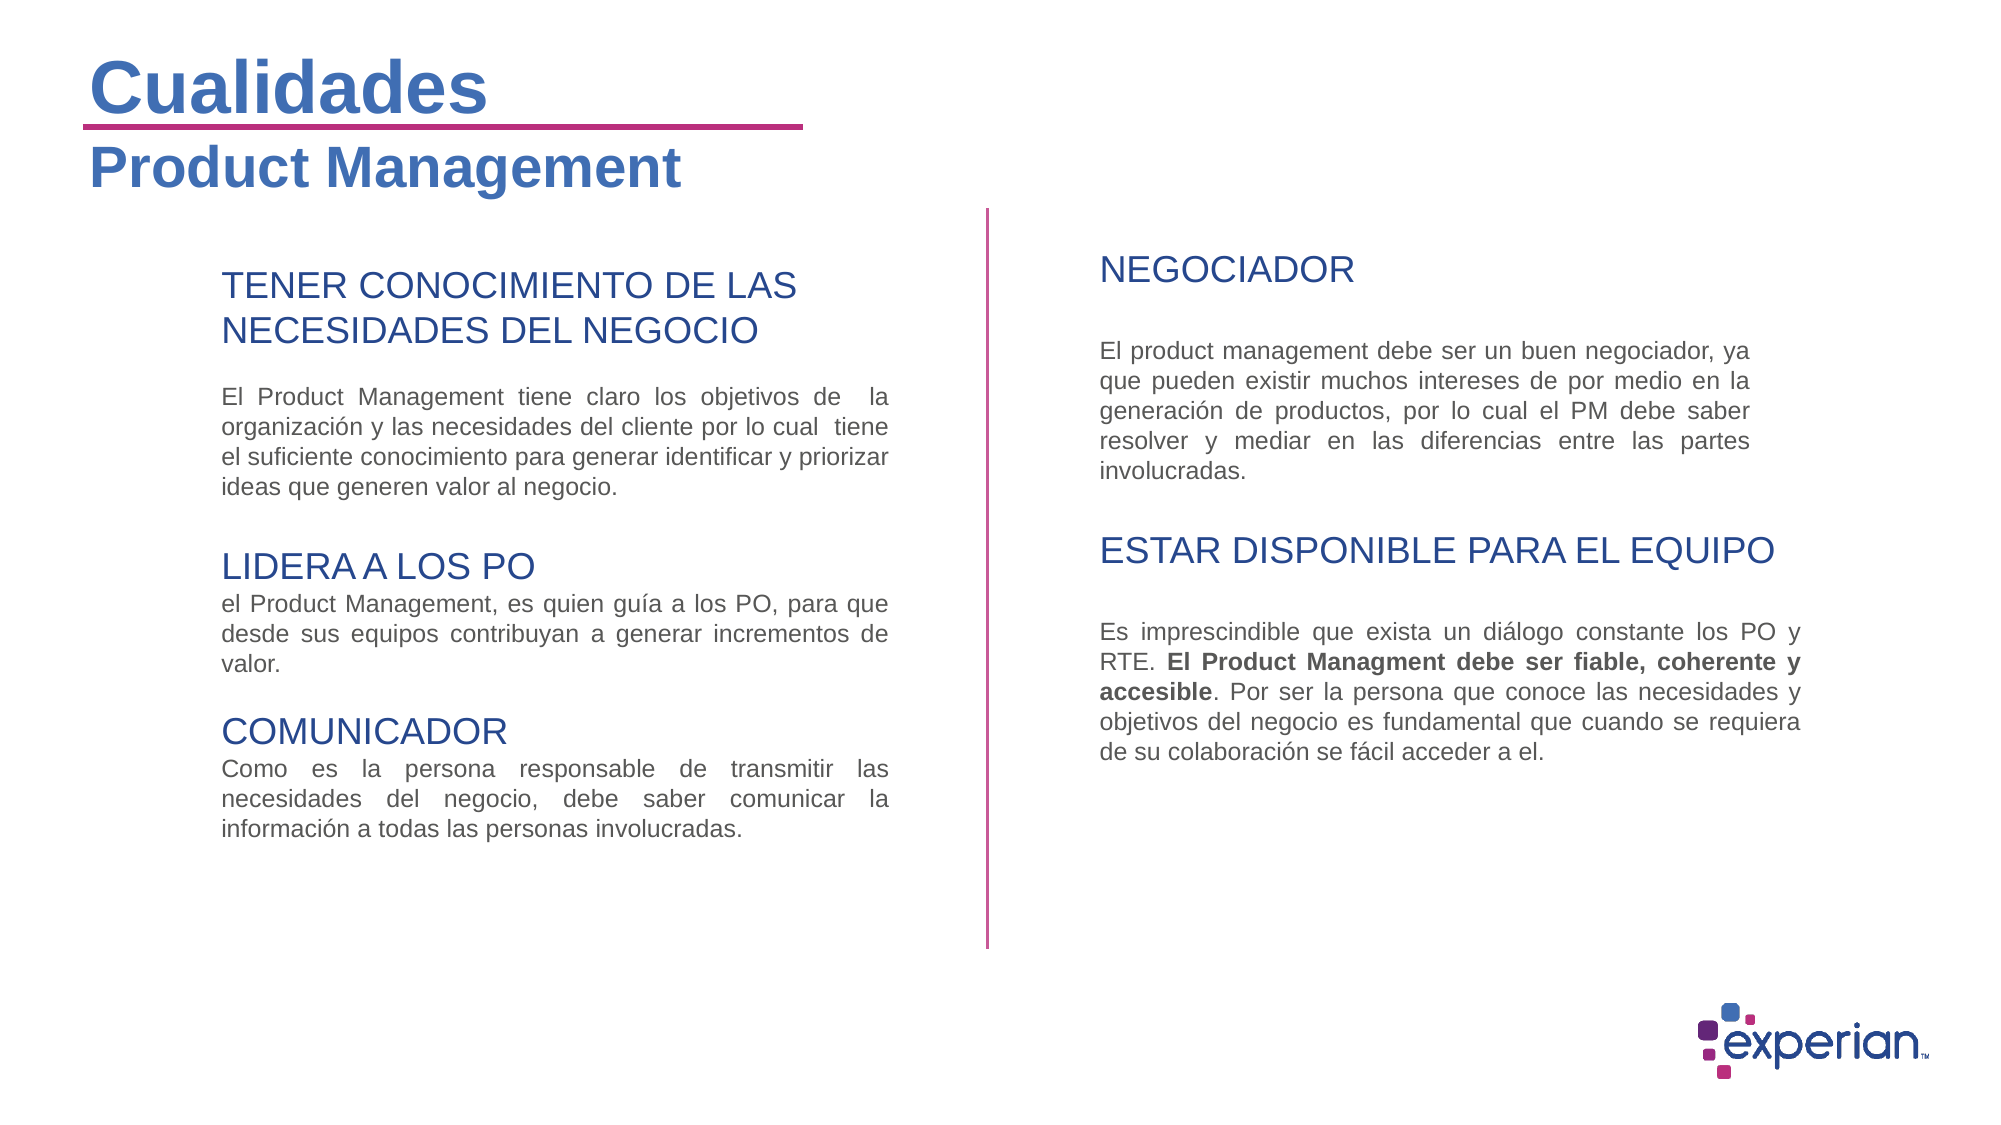

Cualidades
Product Management
Negociador

El product management debe ser un buen negociador, ya que pueden existir muchos intereses de por medio en la generación de productos, por lo cual el PM debe saber resolver y mediar en las diferencias entre las partes involucradas.

Tener conocimiento de las necesidades del negocio

El Product Management tiene claro los objetivos de  la organización y las necesidades del cliente por lo cual  tiene el suficiente conocimiento para generar identificar y priorizar ideas que generen valor al negocio.
ESTAR DISPONIBLE PARA EL EQUIPO

Es imprescindible que exista un diálogo constante los PO y RTE. El Product Managment debe ser fiable, coherente y accesible. Por ser la persona que conoce las necesidades y objetivos del negocio es fundamental que cuando se requiera de su colaboración se fácil acceder a el.
Lidera a los PO
el Product Management, es quien guía a los PO, para que desde sus equipos contribuyan a generar incrementos de valor.
Comunicador
Como es la persona responsable de transmitir las necesidades del negocio, debe saber comunicar la información a todas las personas involucradas.